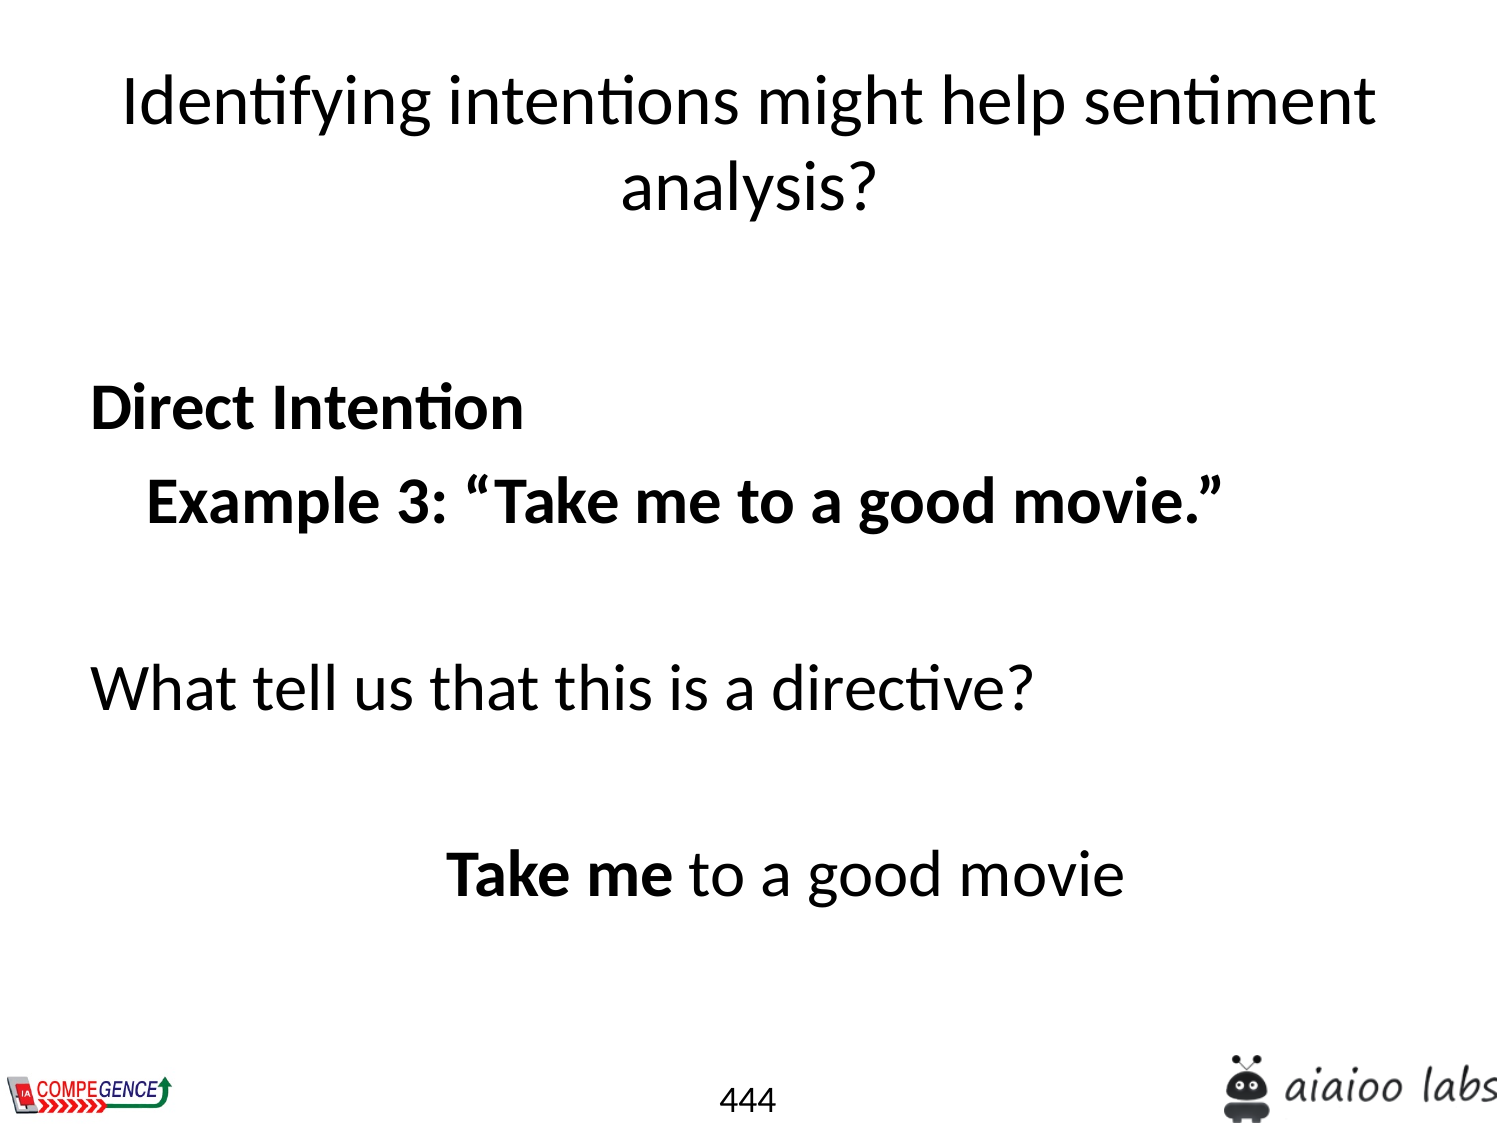

# Identifying intentions might help sentiment analysis?

Direct Intention
	Example 3: “Take me to a good movie.”

What tell us that this is a directive?

			Take me to a good movie